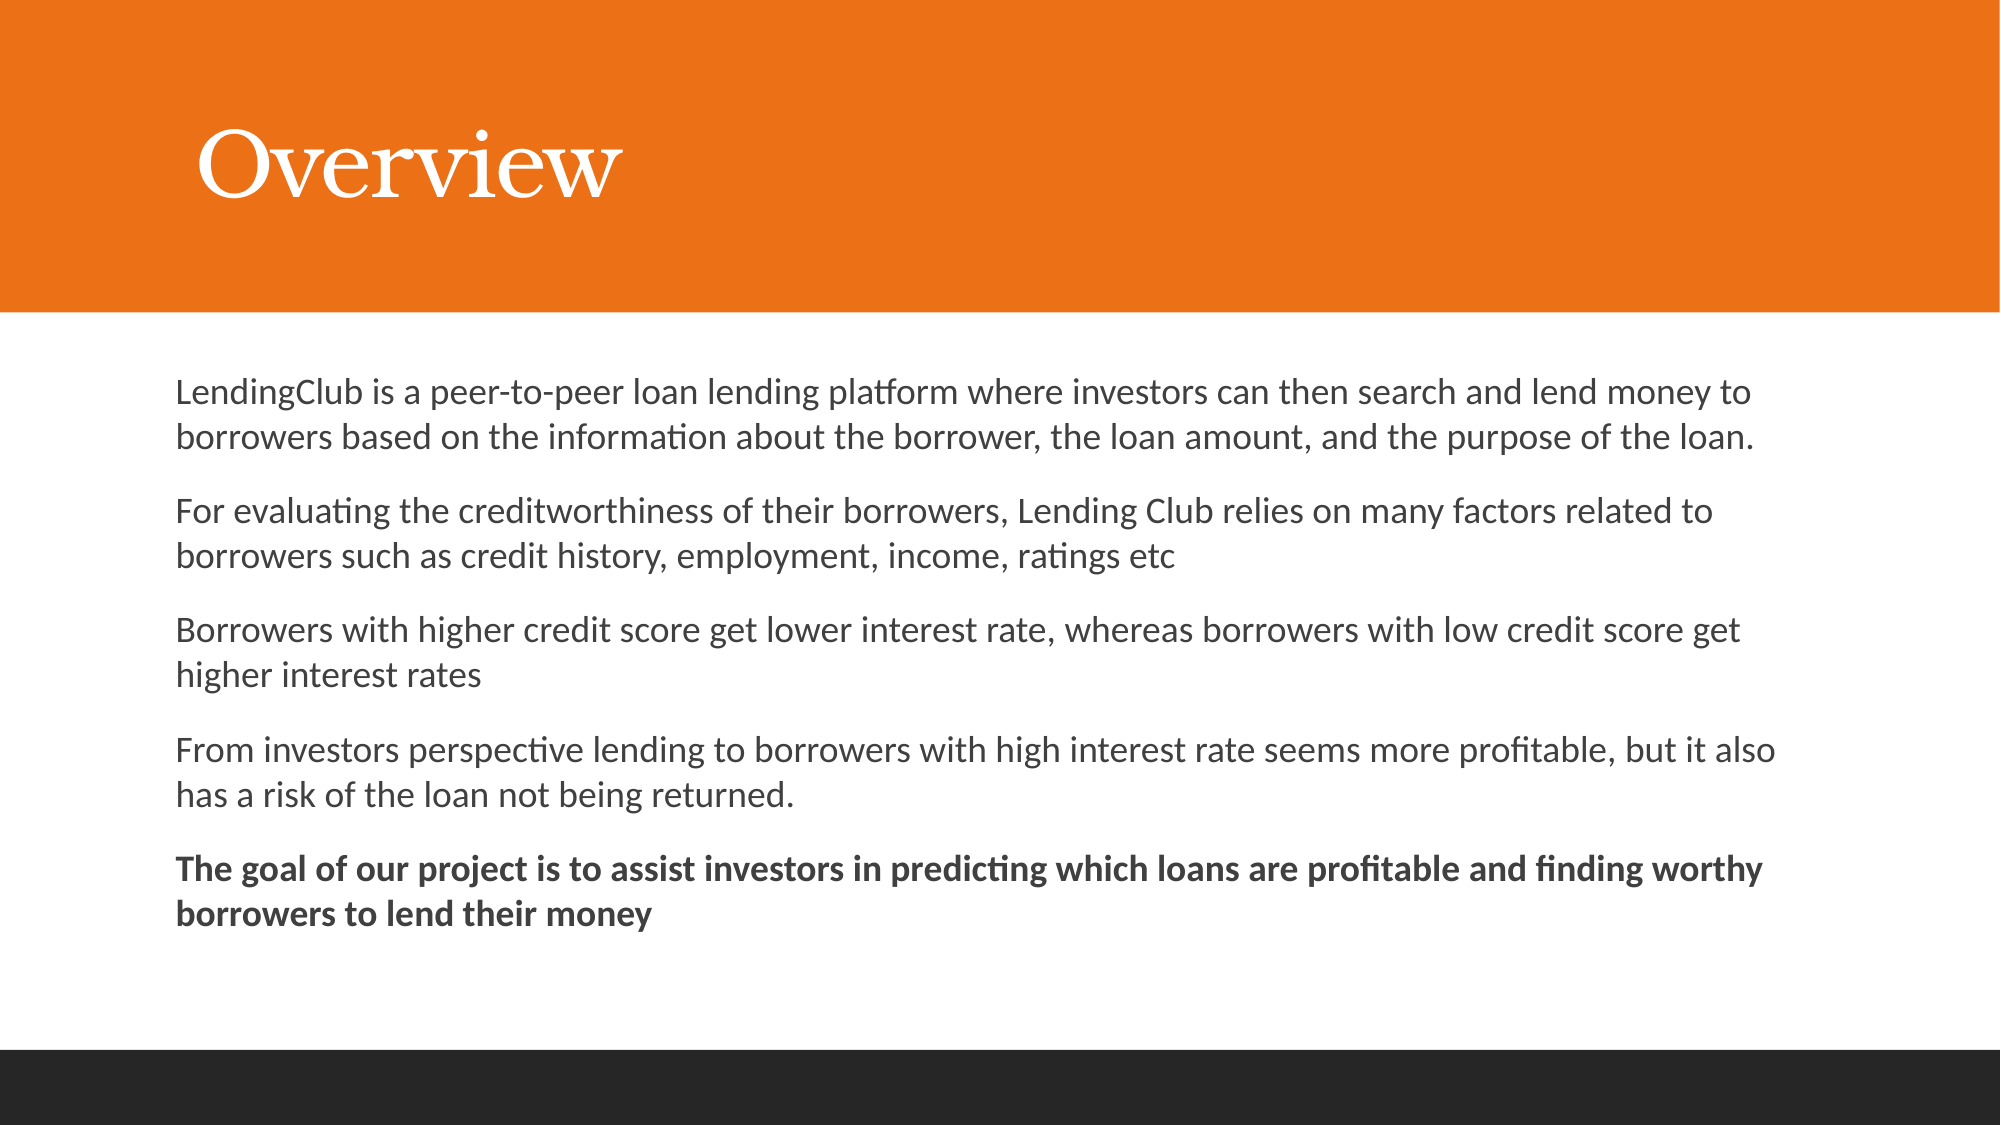

# Overview
LendingClub is a peer-to-peer loan lending platform where investors can then search and lend money to borrowers based on the information about the borrower, the loan amount, and the purpose of the loan.
For evaluating the creditworthiness of their borrowers, Lending Club relies on many factors related to borrowers such as credit history, employment, income, ratings etc
Borrowers with higher credit score get lower interest rate, whereas borrowers with low credit score get higher interest rates
From investors perspective lending to borrowers with high interest rate seems more profitable, but it also has a risk of the loan not being returned.
The goal of our project is to assist investors in predicting which loans are profitable and finding worthy borrowers to lend their money